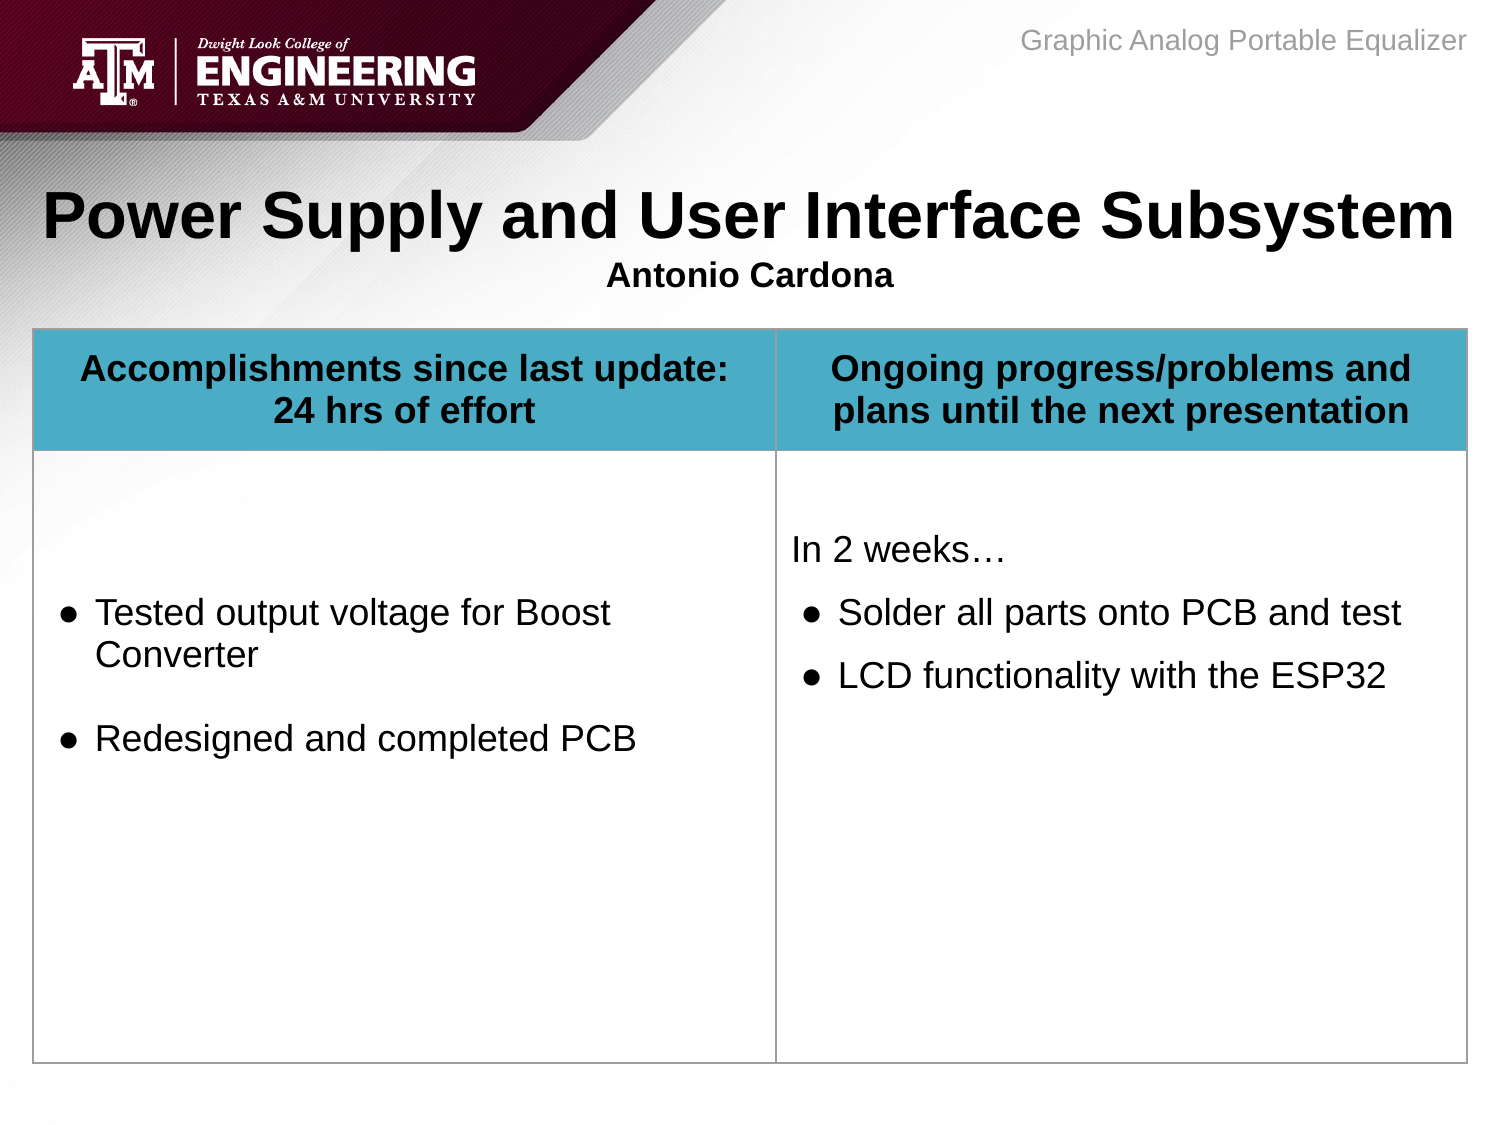

Graphic Analog Portable Equalizer
# Power Supply and User Interface Subsystem
Antonio Cardona
| Accomplishments since last update: 24 hrs of effort | Ongoing progress/problems and plans until the next presentation |
| --- | --- |
| Tested output voltage for Boost Converter Redesigned and completed PCB | In 2 weeks… Solder all parts onto PCB and test LCD functionality with the ESP32 |